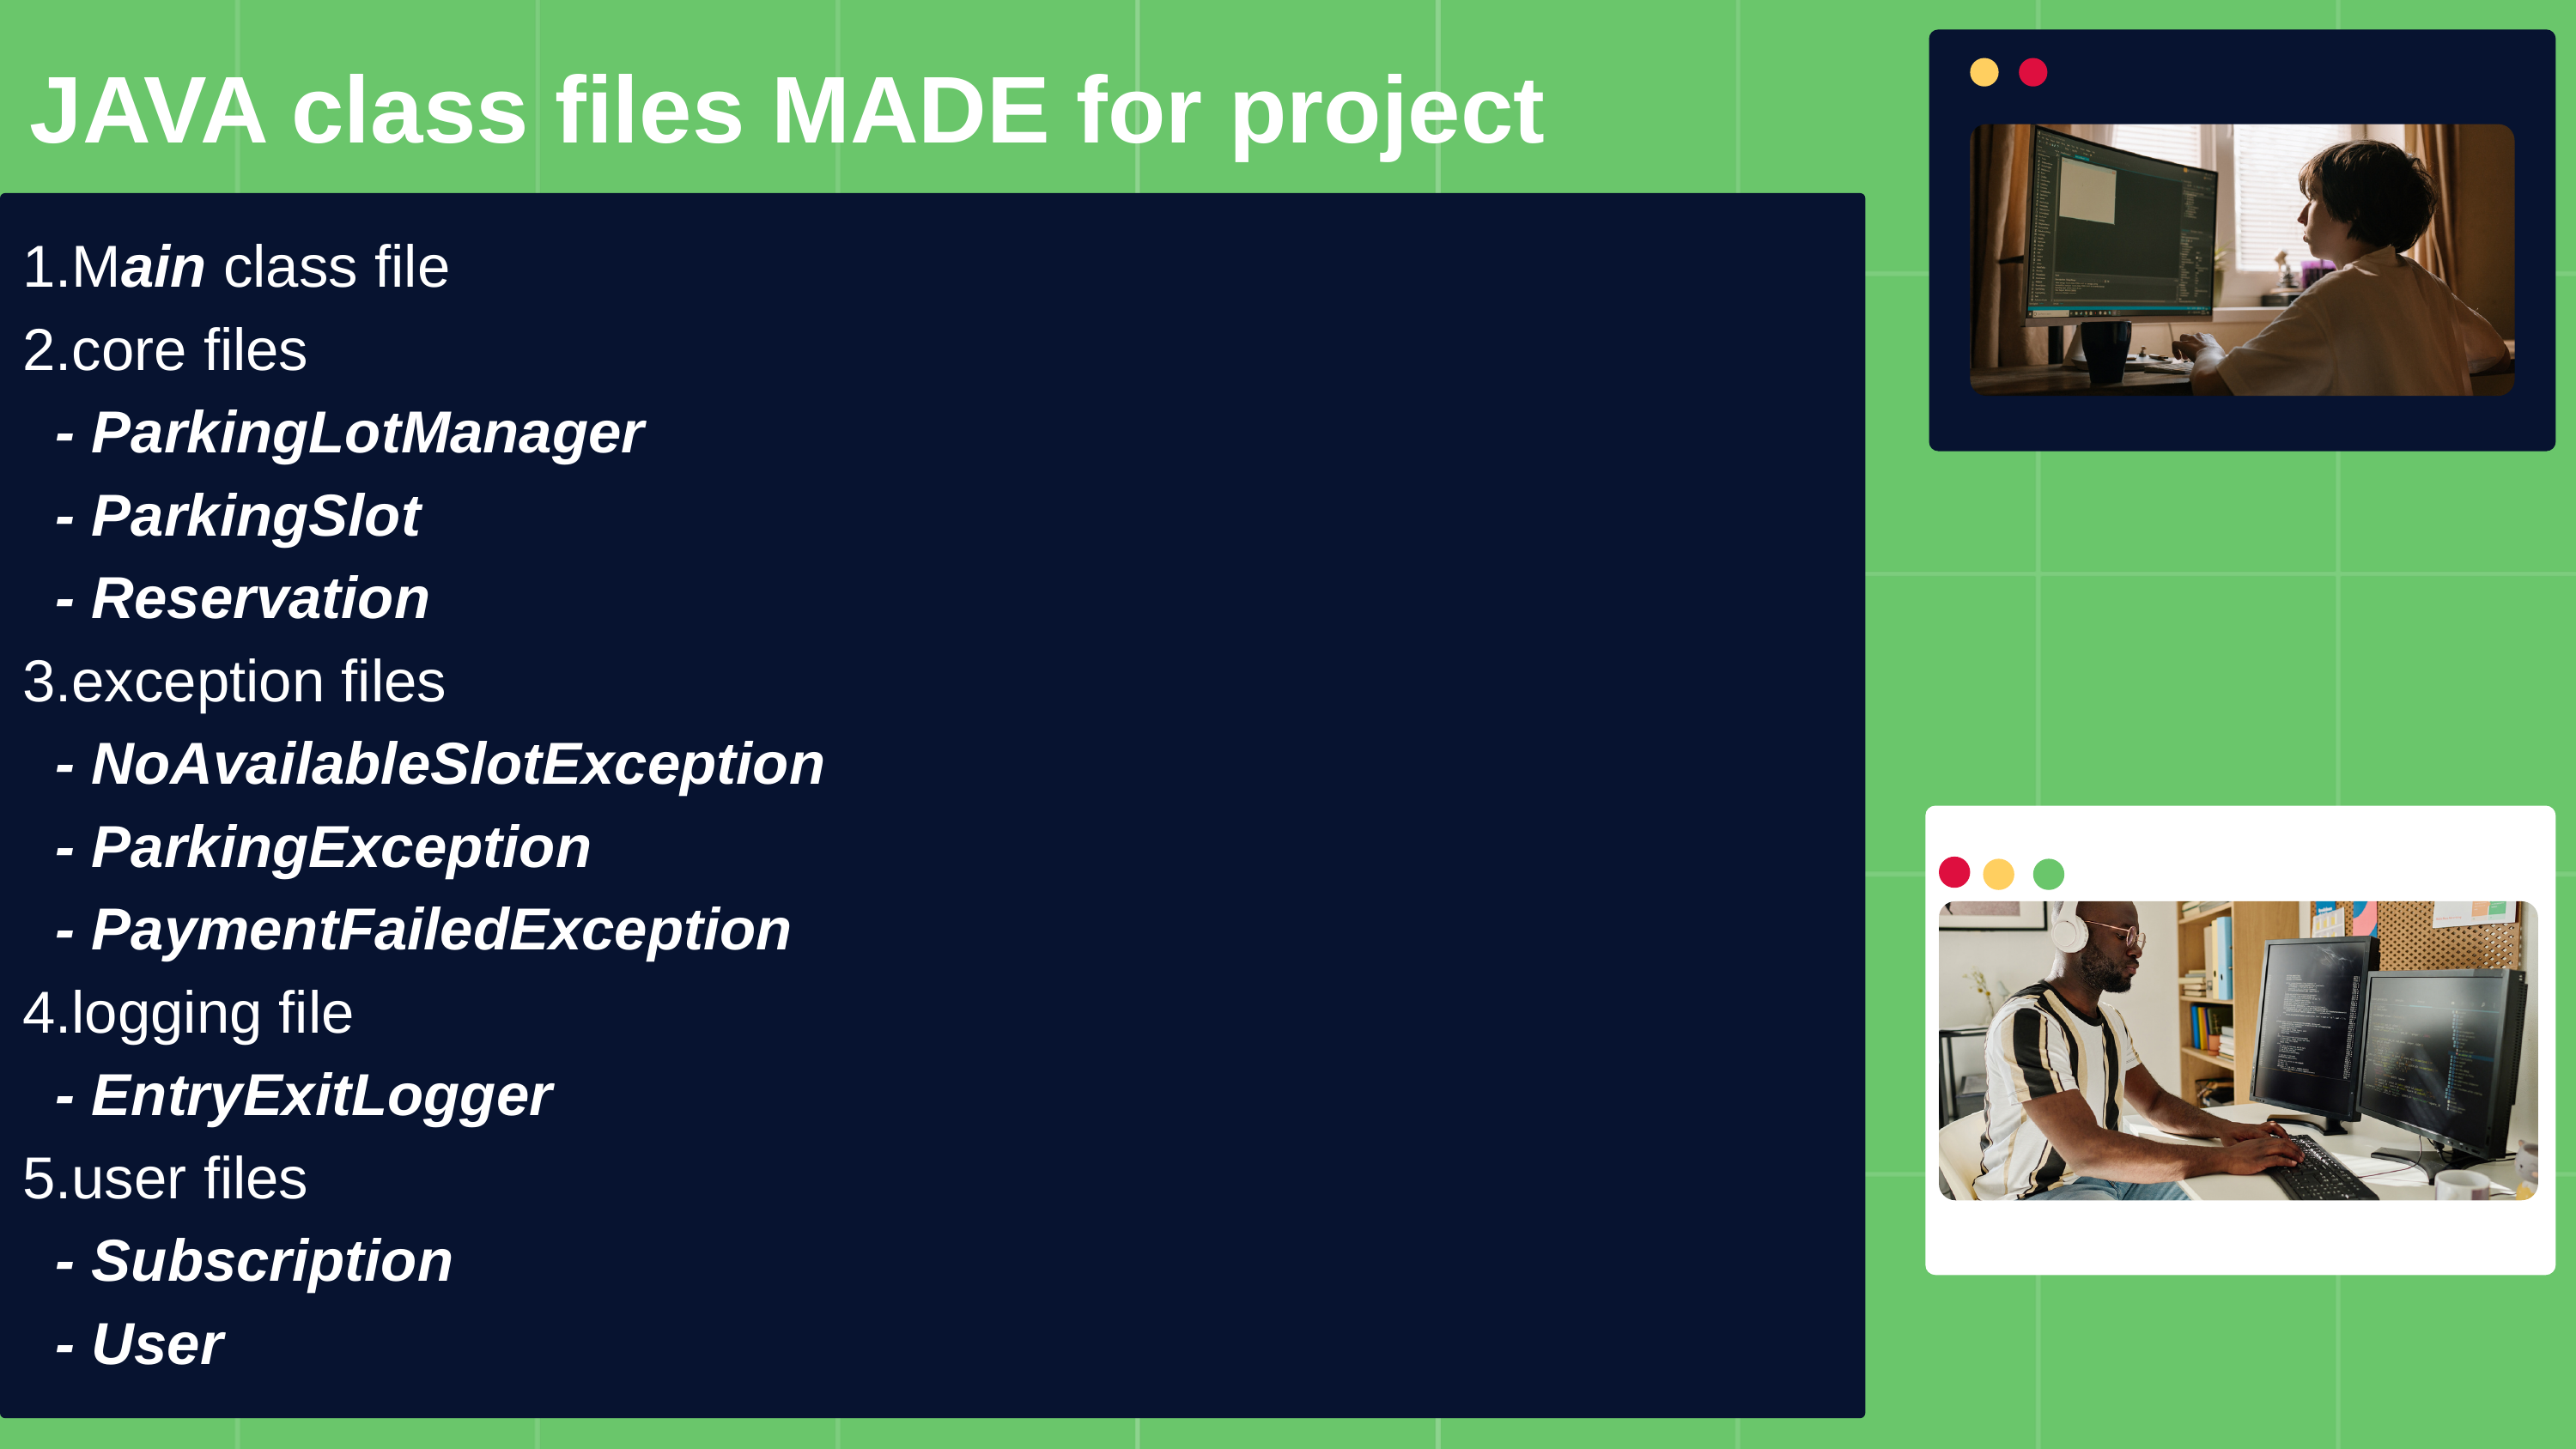

JAVA class files MADE for project

1.Main class file
2.core files
  - ParkingLotManager
  - ParkingSlot
  - Reservation
3.exception files
  - NoAvailableSlotException
  - ParkingException
  - PaymentFailedException
4.logging file
  - EntryExitLogger
5.user files
  - Subscription
  - User